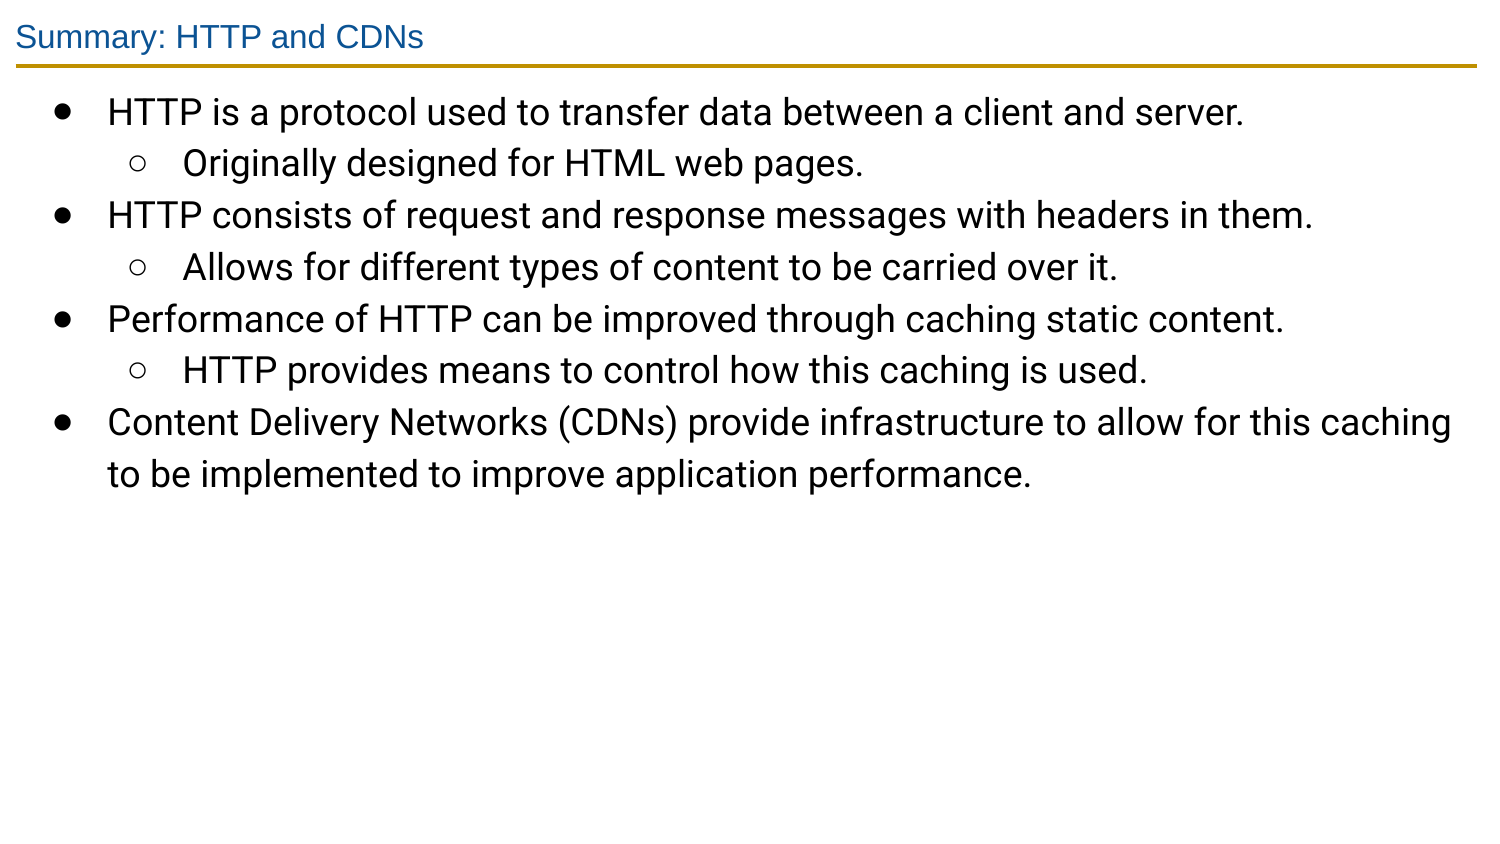

# Summary: HTTP and CDNs
HTTP is a protocol used to transfer data between a client and server.
Originally designed for HTML web pages.
HTTP consists of request and response messages with headers in them.
Allows for different types of content to be carried over it.
Performance of HTTP can be improved through caching static content.
HTTP provides means to control how this caching is used.
Content Delivery Networks (CDNs) provide infrastructure to allow for this caching to be implemented to improve application performance.